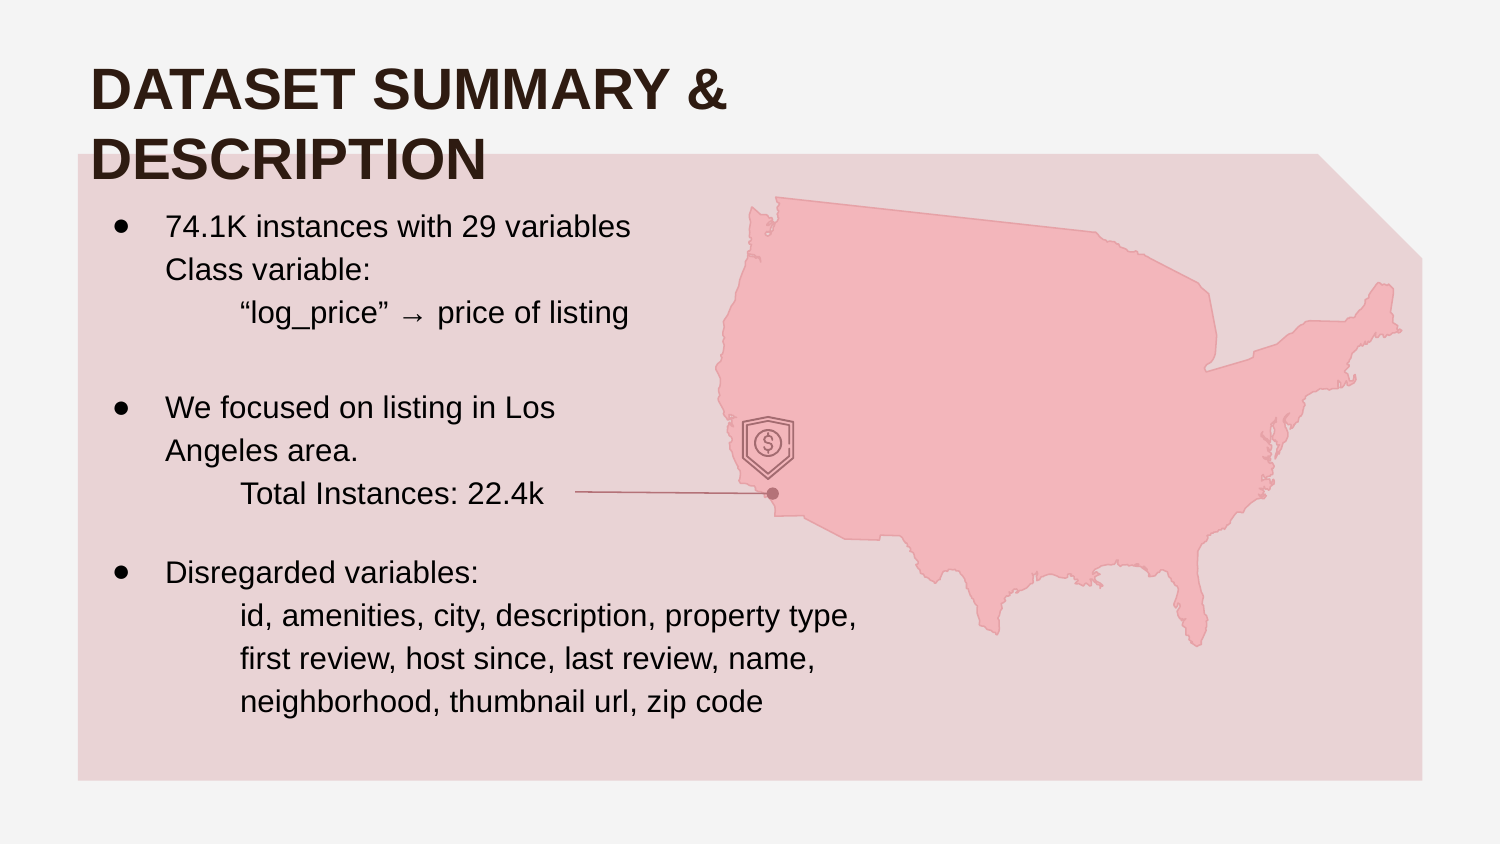

# DATASET SUMMARY & DESCRIPTION
74.1K instances with 29 variables
Class variable:
“log_price” → price of listing

We focused on listing in Los Angeles area.
Total Instances: 22.4k

Disregarded variables:
id, amenities, city, description, property type, first review, host since, last review, name, neighborhood, thumbnail url, zip code